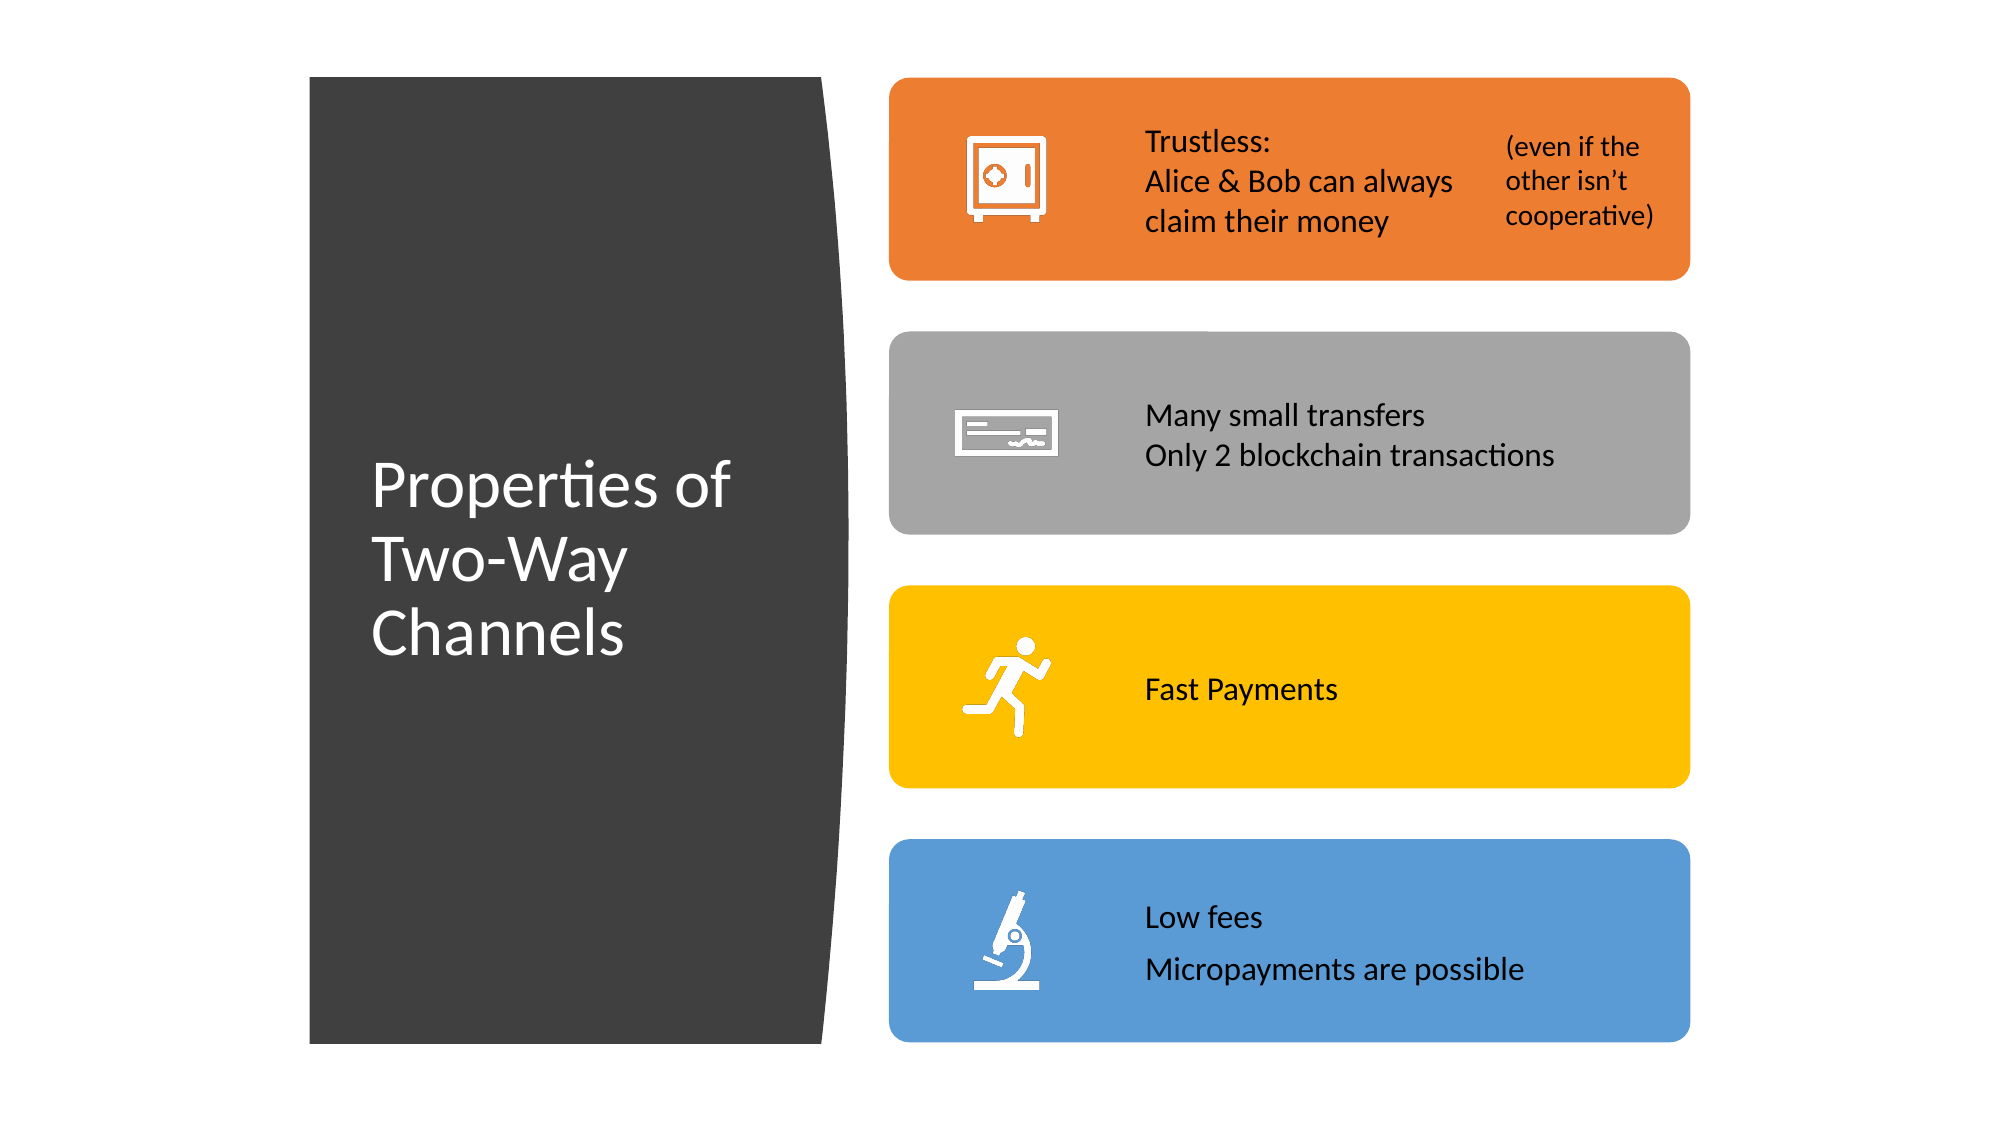

Trustless:
Alice & Bob can always claim their money
(even if the other isn’t cooperative)
Many small transfers
Only 2 blockchain transactions
Fast Payments
Low fees
Micropayments are possible

# Properties of Two-Way Channels